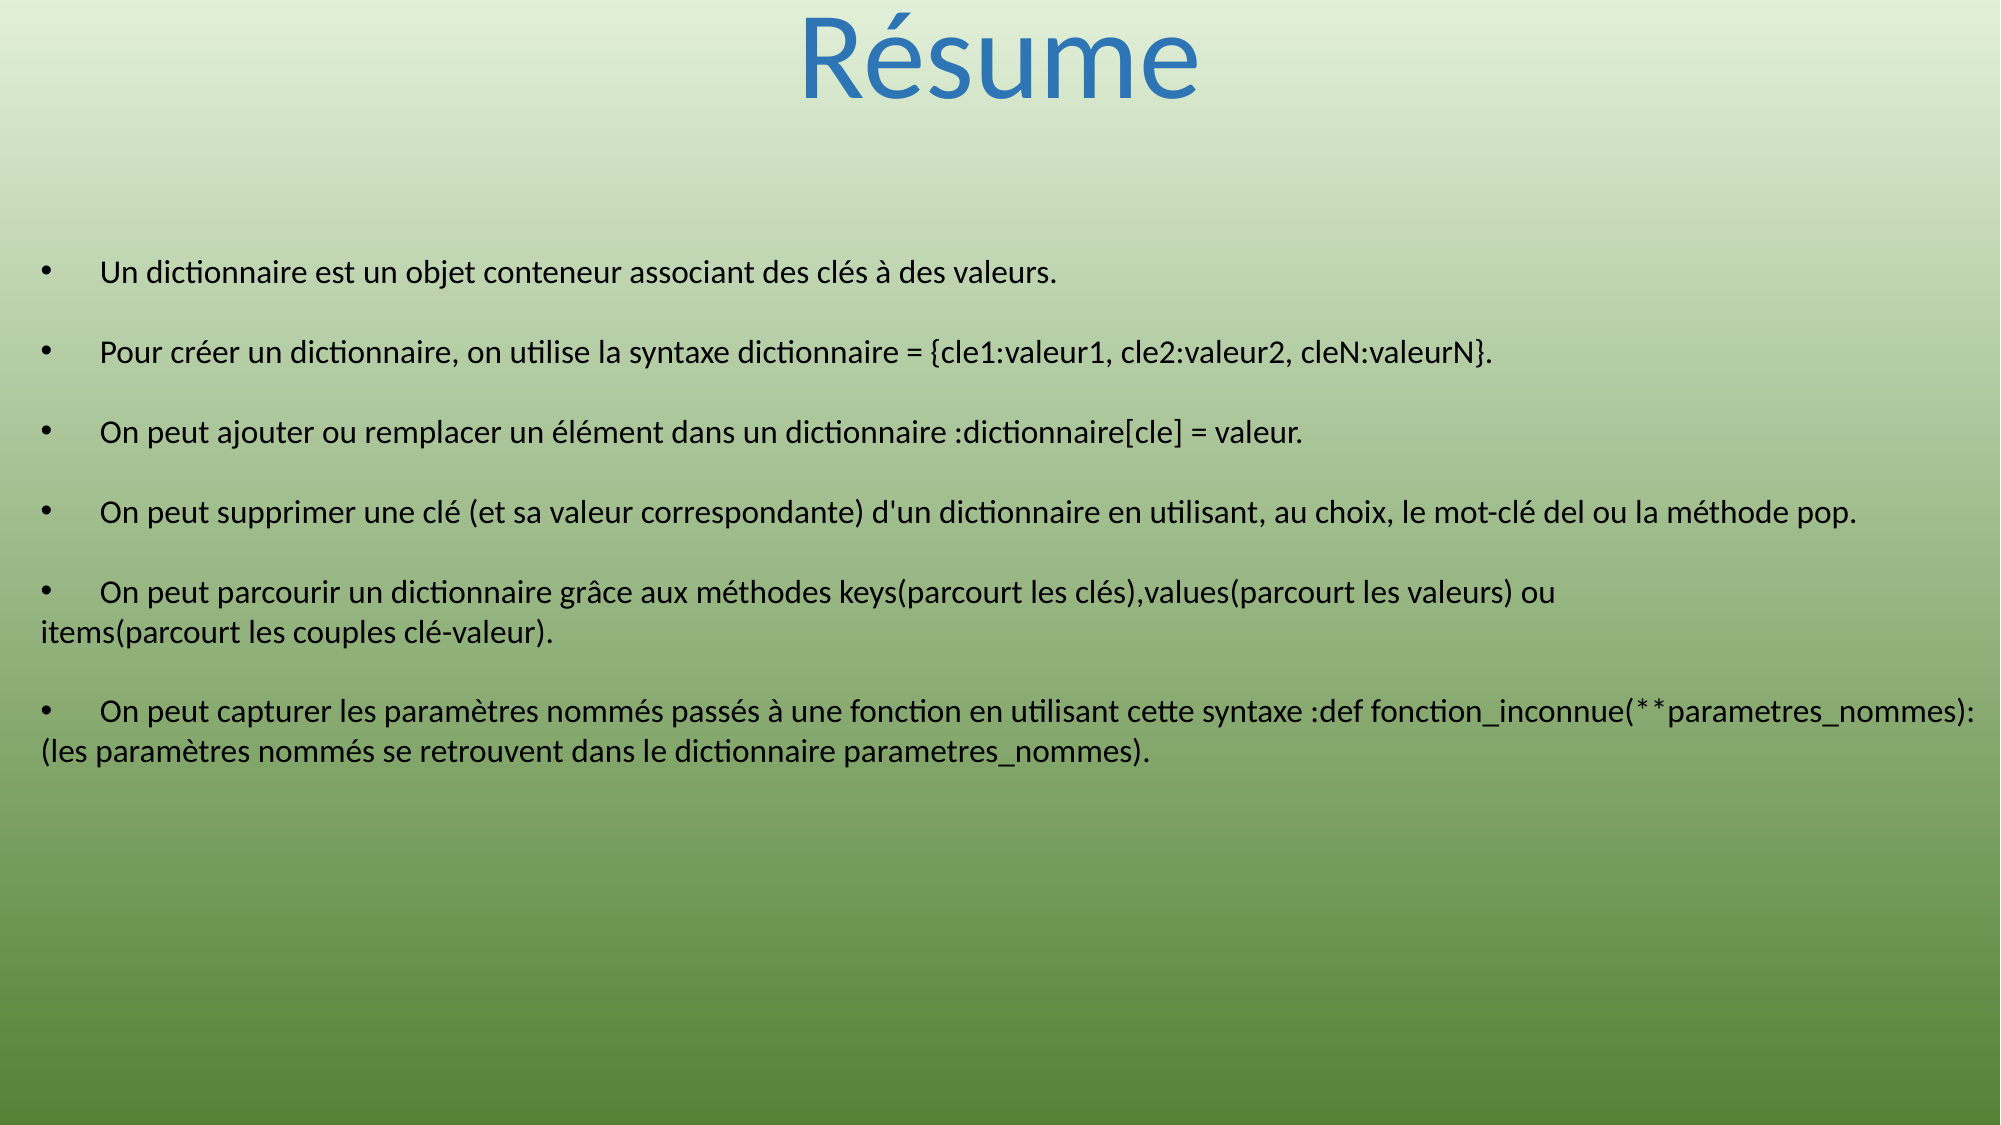

# Résume

    Un dictionnaire est un objet conteneur associant des clés à des valeurs.

    Pour créer un dictionnaire, on utilise la syntaxe dictionnaire = {cle1:valeur1, cle2:valeur2, cleN:valeurN}.

    On peut ajouter ou remplacer un élément dans un dictionnaire :dictionnaire[cle] = valeur.

    On peut supprimer une clé (et sa valeur correspondante) d'un dictionnaire en utilisant, au choix, le mot-clé del ou la méthode pop.

    On peut parcourir un dictionnaire grâce aux méthodes keys(parcourt les clés),values(parcourt les valeurs) ou
items(parcourt les couples clé-valeur).

    On peut capturer les paramètres nommés passés à une fonction en utilisant cette syntaxe :def fonction_inconnue(**parametres_nommes):
(les paramètres nommés se retrouvent dans le dictionnaire parametres_nommes).

222